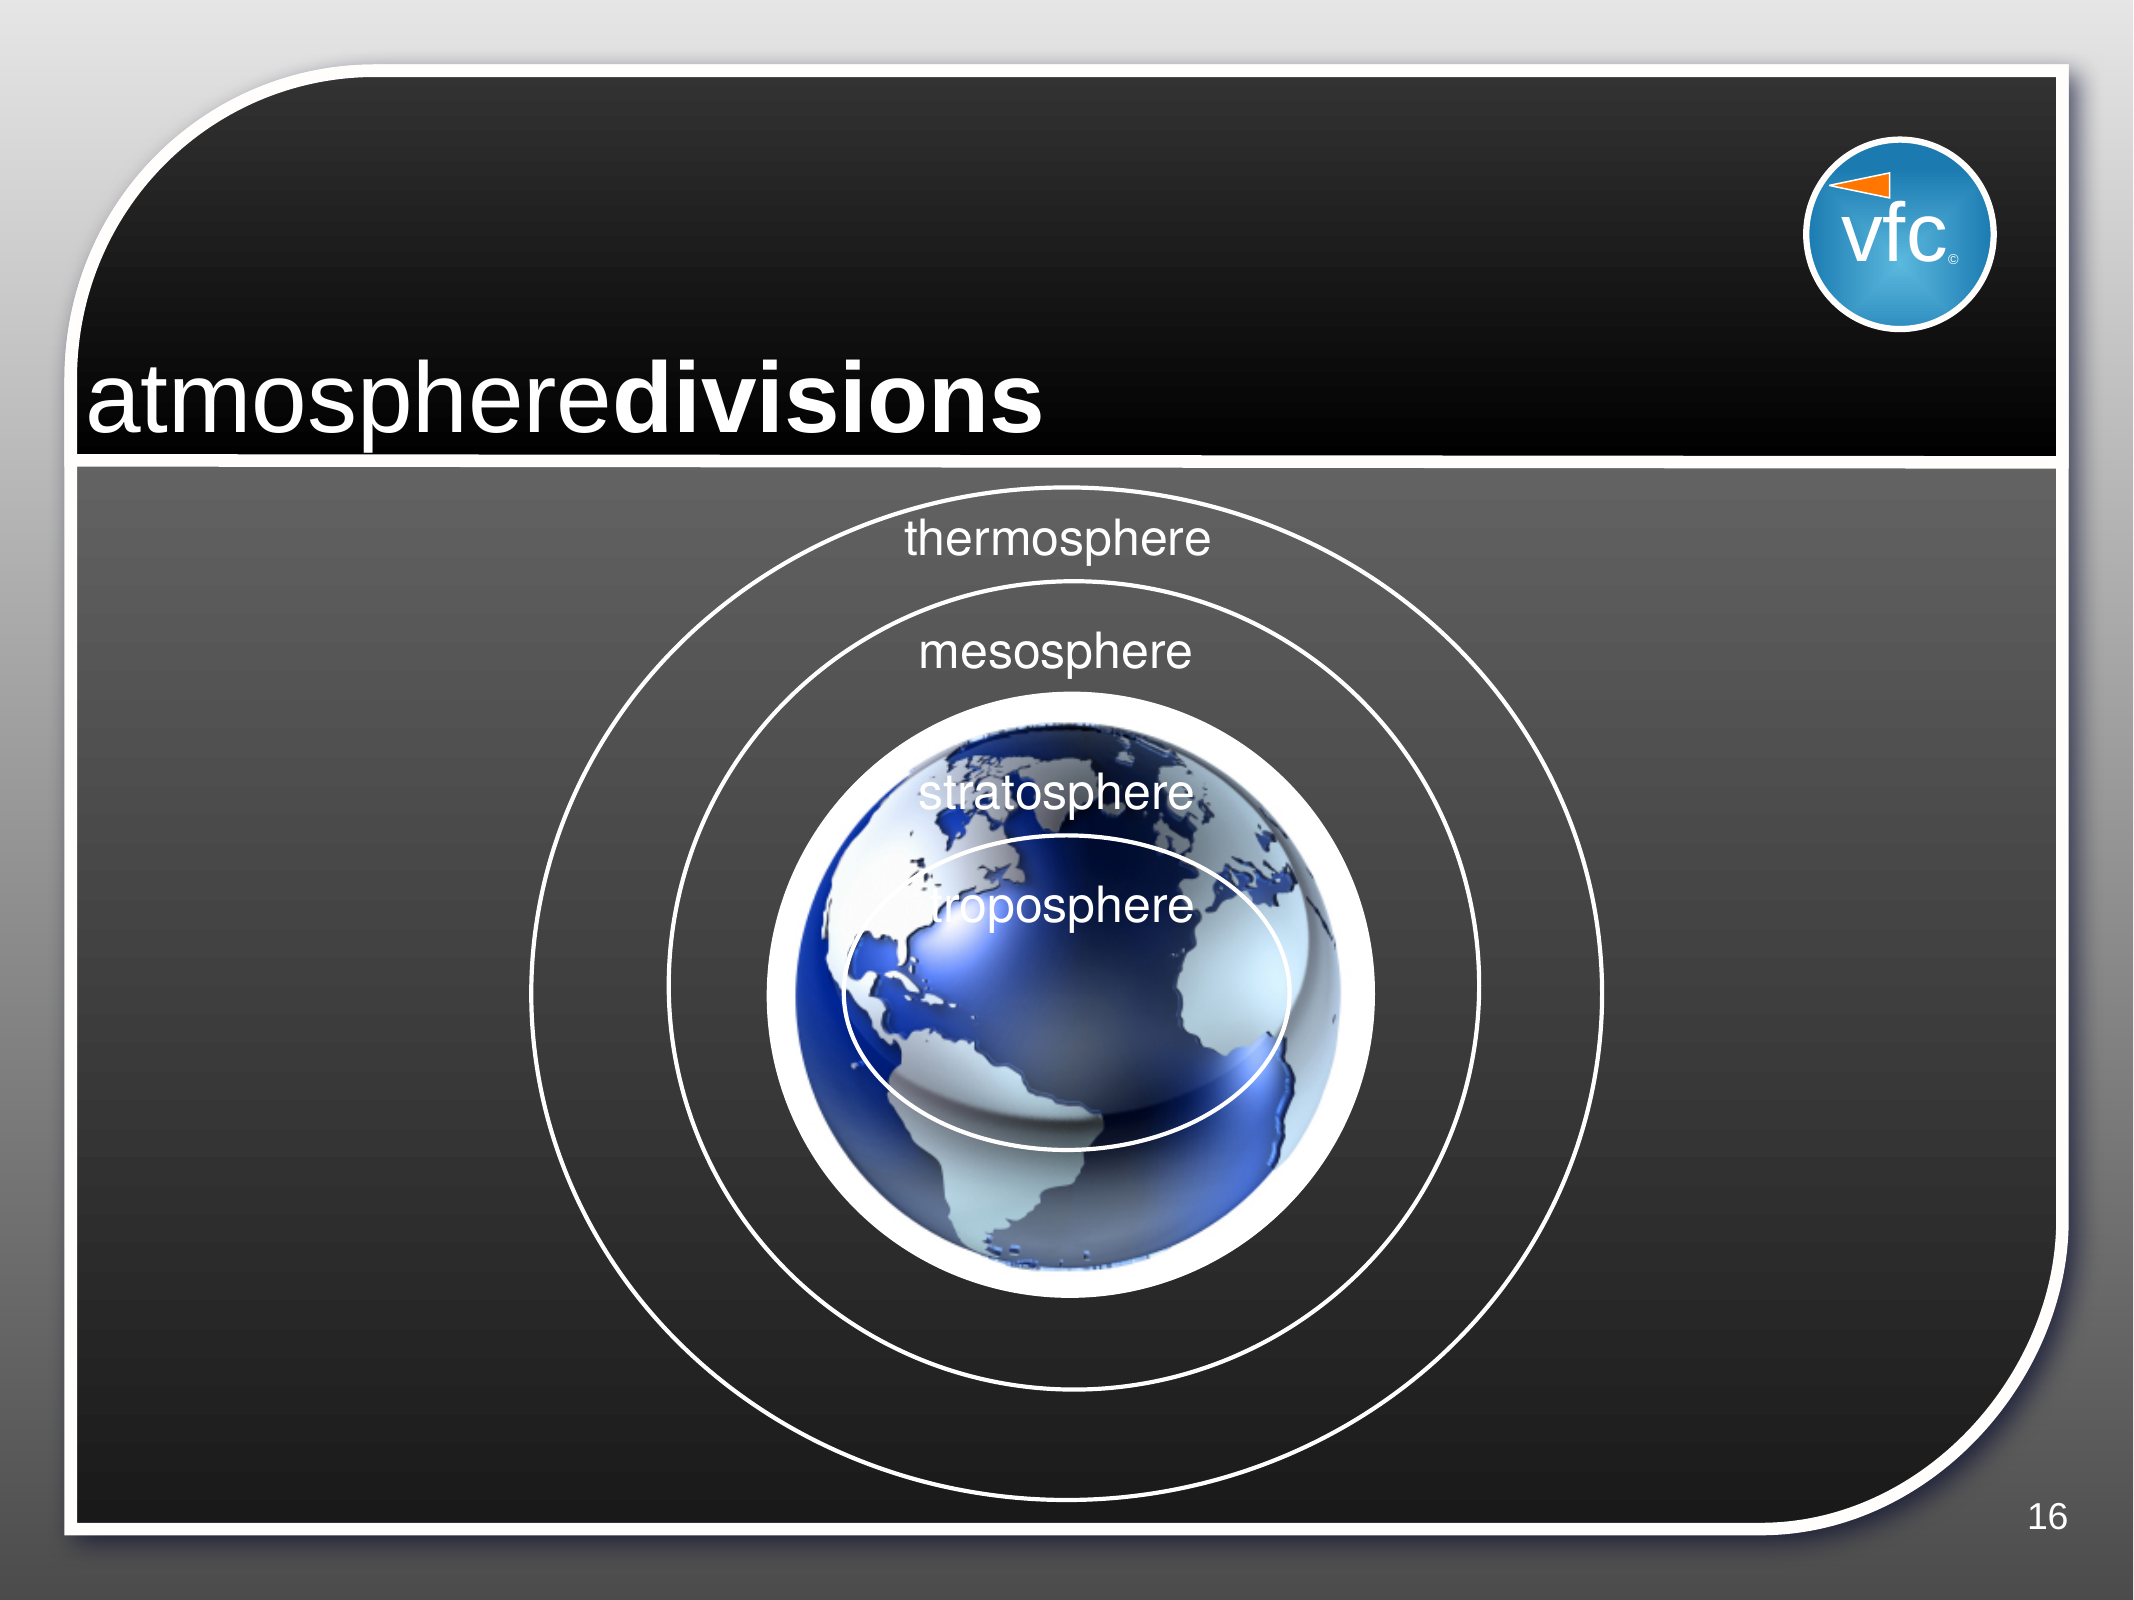

vfc©

atmospheredivisions

thermosphere

mesosphere

stratosphere

troposphere
16